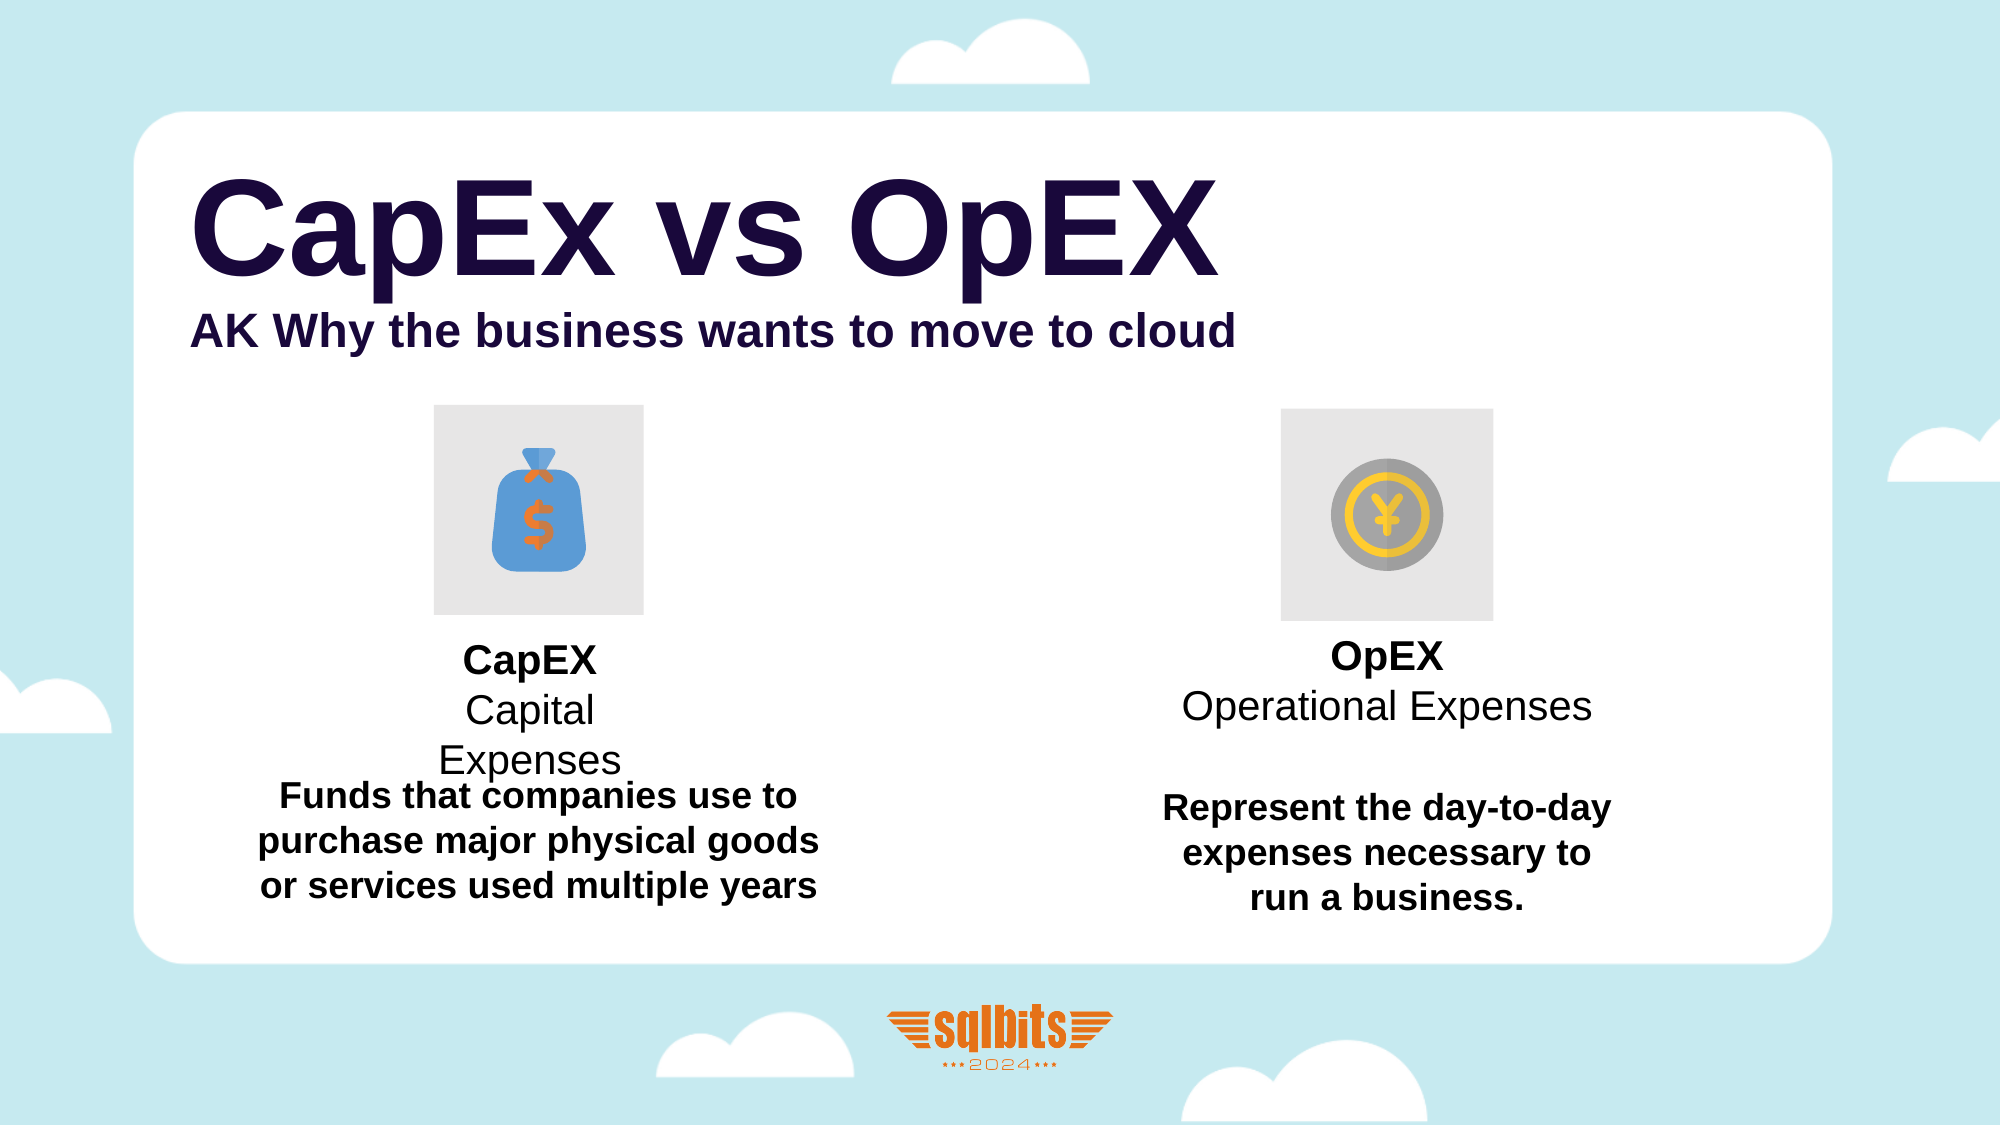

# CapEx vs OpEX AK Why the business wants to move to cloud

OpEX
Operational Expenses
CapEX
Capital Expenses
Funds that companies use to purchase major physical goods or services used multiple years
Represent the day-to-day expenses necessary to run a business.